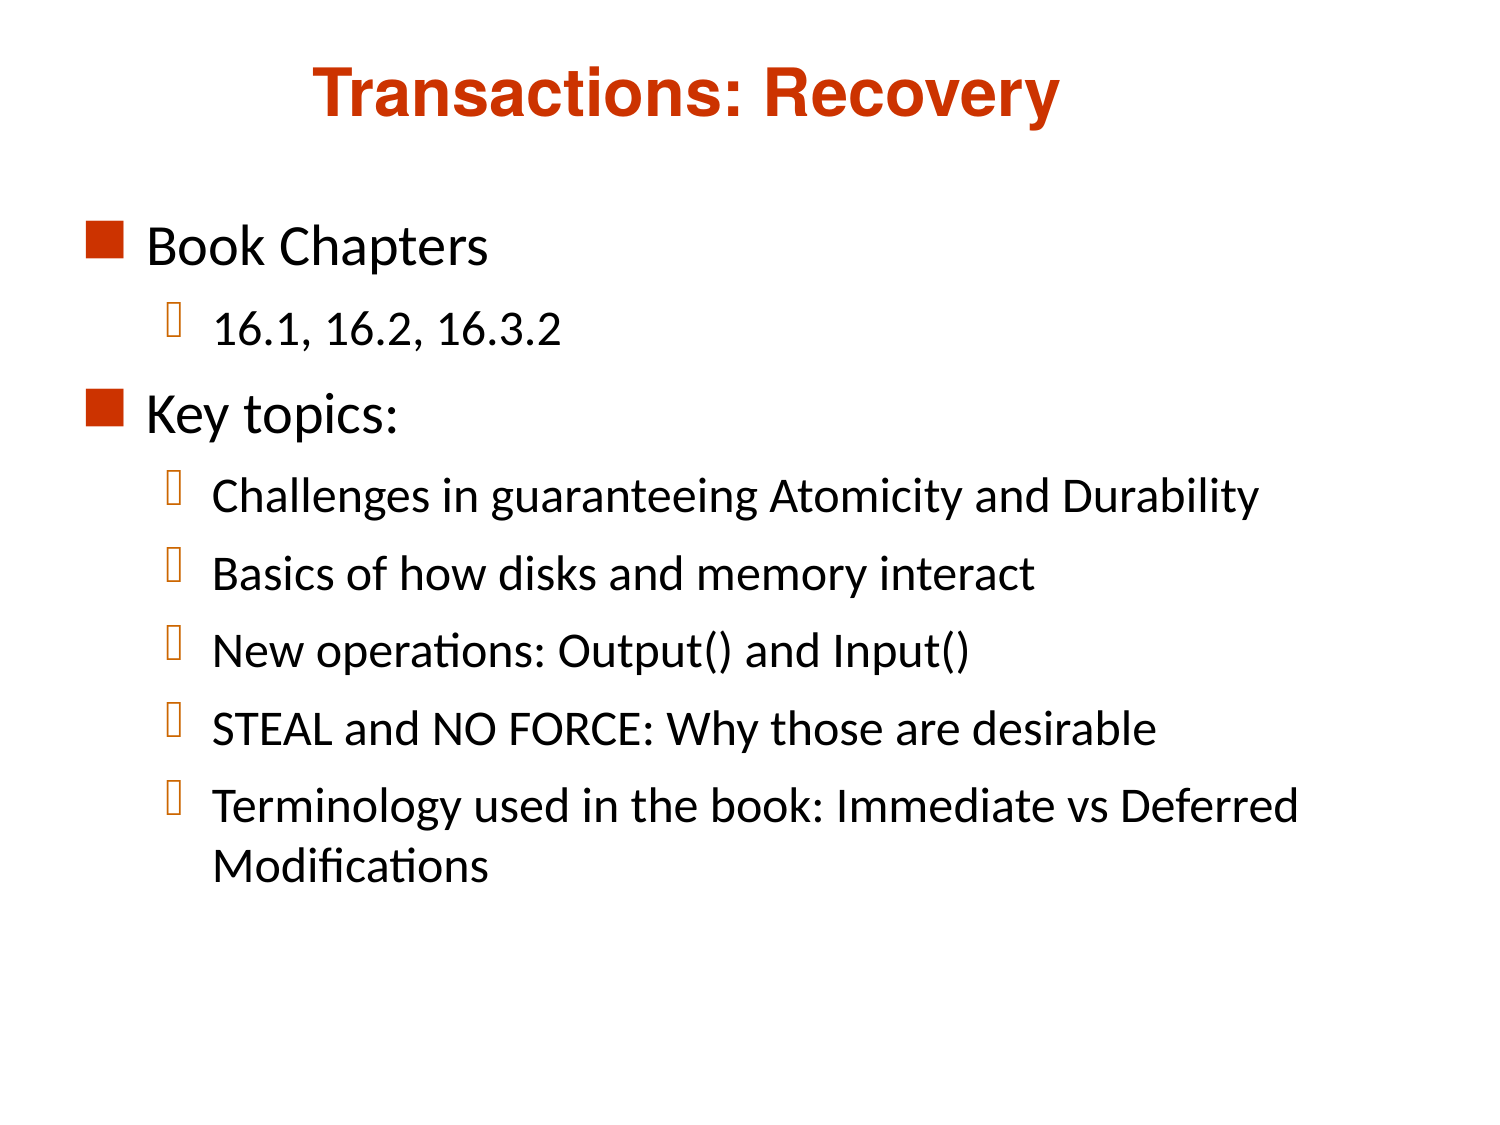

# Transactions: Recovery
Book Chapters
16.1, 16.2, 16.3.2
Key topics:
Challenges in guaranteeing Atomicity and Durability
Basics of how disks and memory interact
New operations: Output() and Input()
STEAL and NO FORCE: Why those are desirable
Terminology used in the book: Immediate vs Deferred Modifications